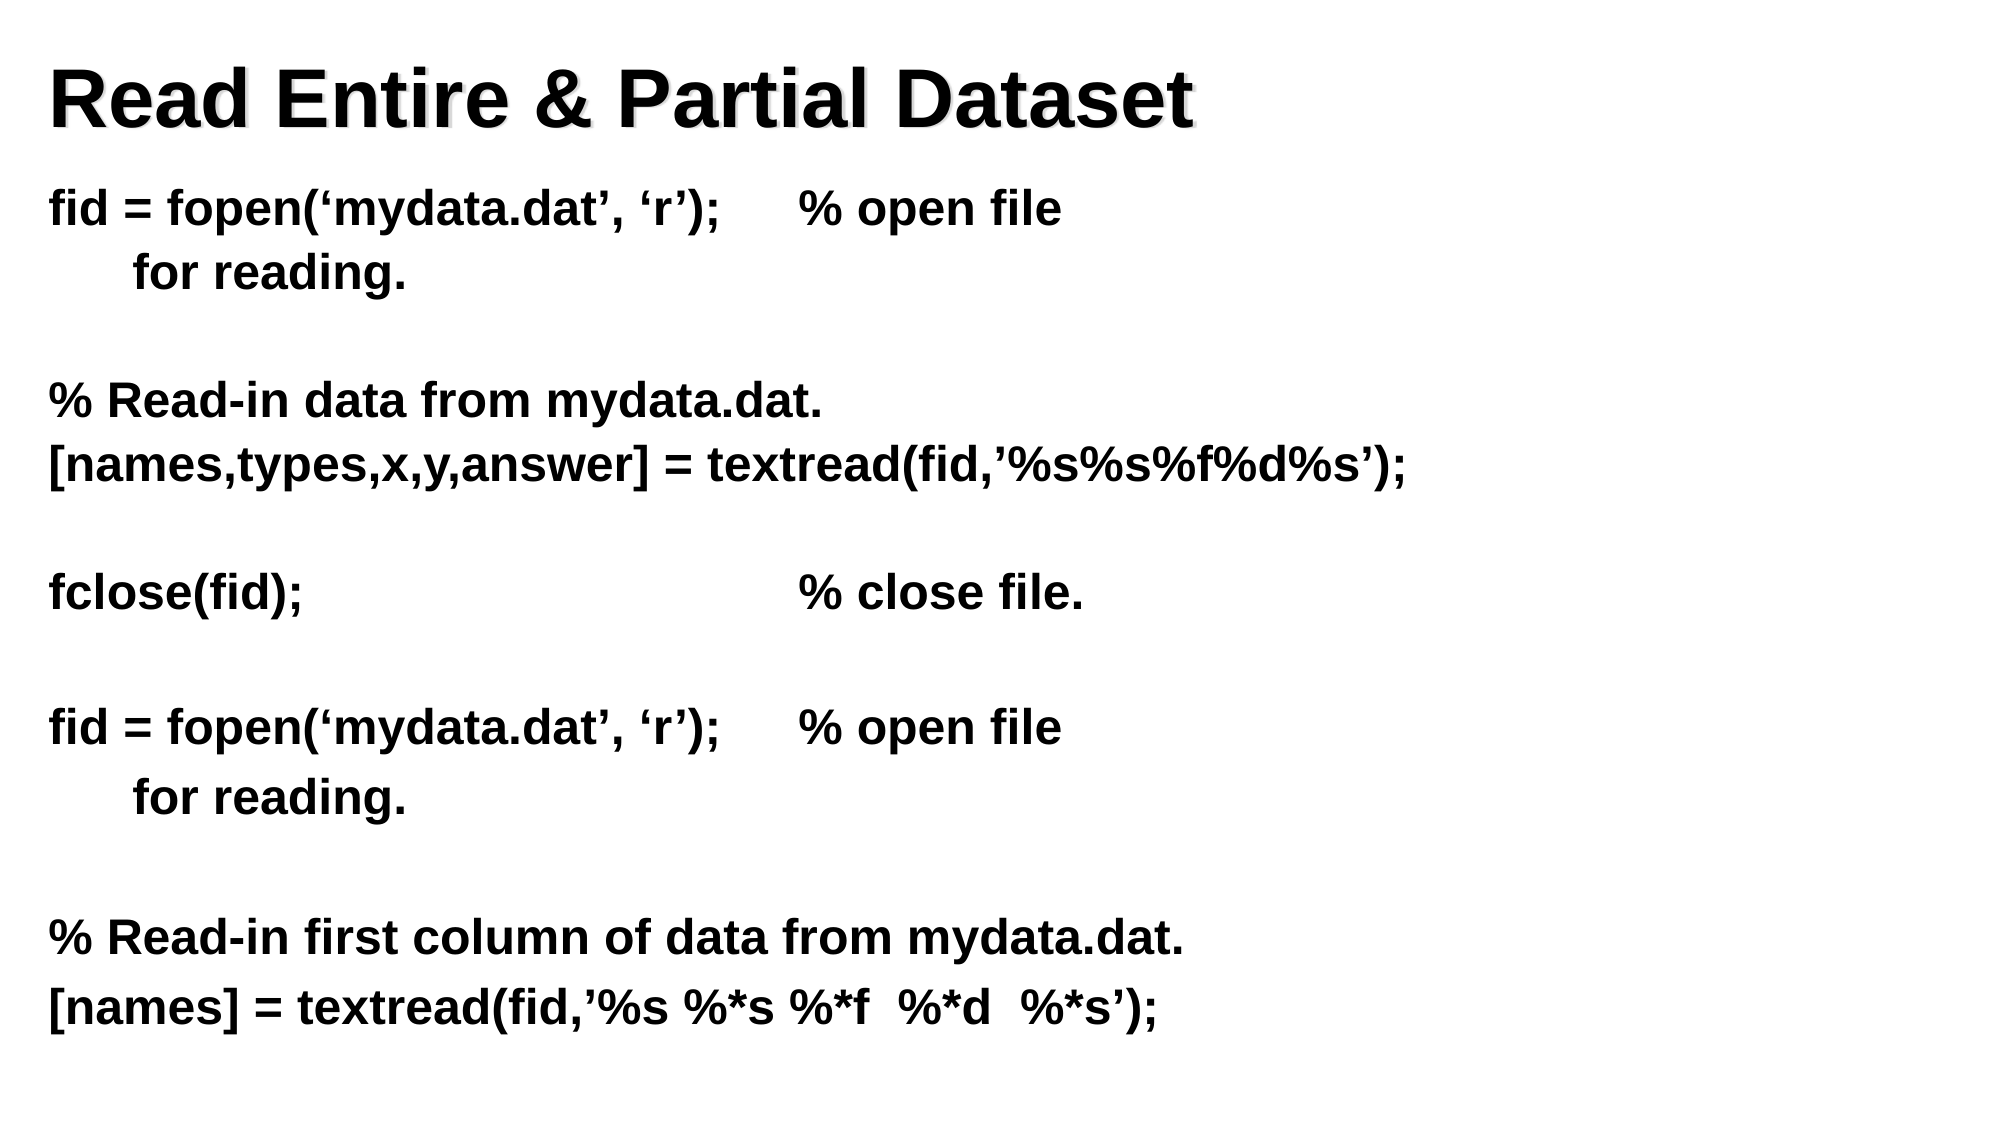

# Read Entire & Partial Dataset
fid = fopen(‘mydata.dat’, ‘r’); 	% open file
      for reading.

% Read-in data from mydata.dat.
[names,types,x,y,answer] = textread(fid,’%s%s%f%d%s’);

fclose(fid);    			% close file.

fid = fopen(‘mydata.dat’, ‘r’); 	% open file
      for reading.

% Read-in first column of data from mydata.dat.
[names] = textread(fid,’%s %*s %*f  %*d  %*s’);